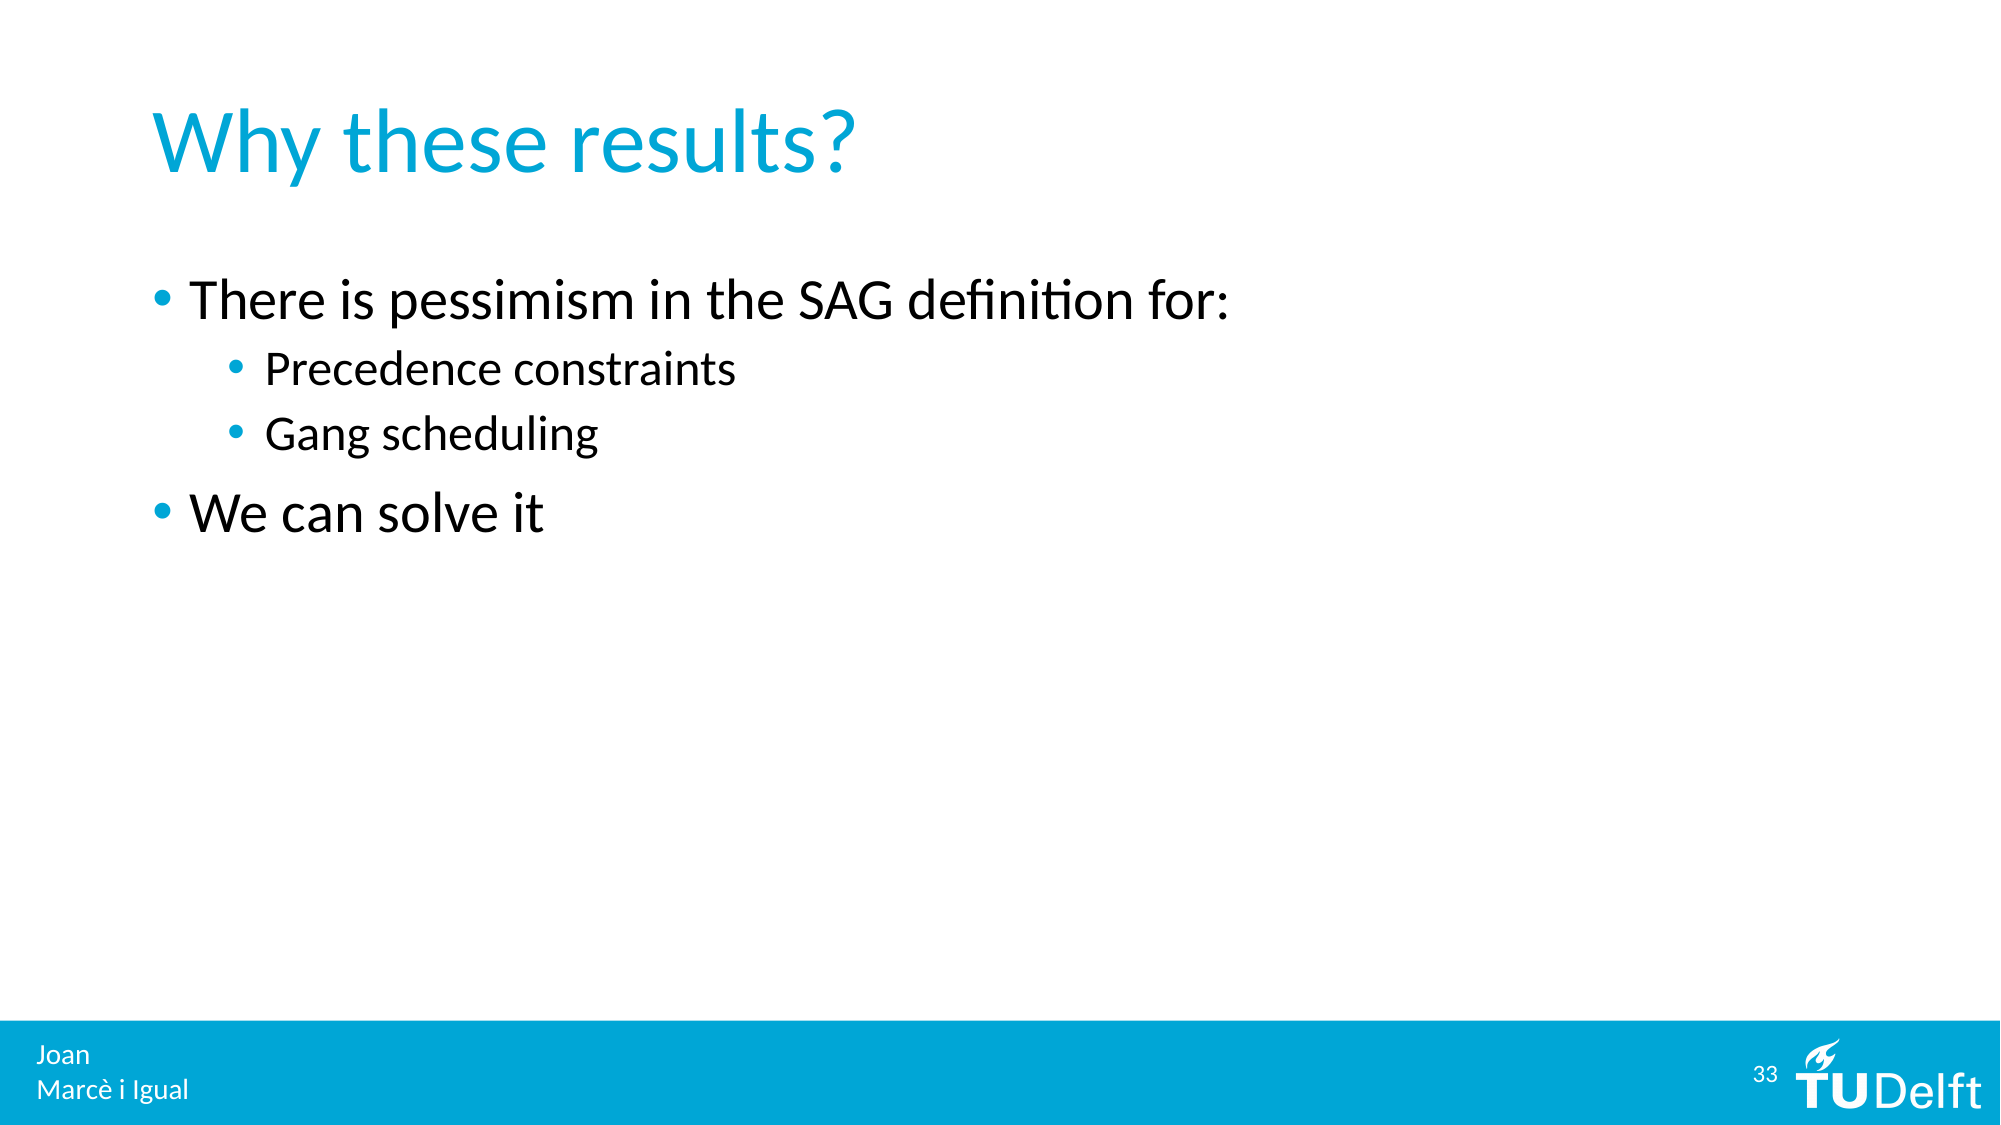

# Why these results?
There is pessimism in the SAG definition for:
Precedence constraints
Gang scheduling
We can solve it
33